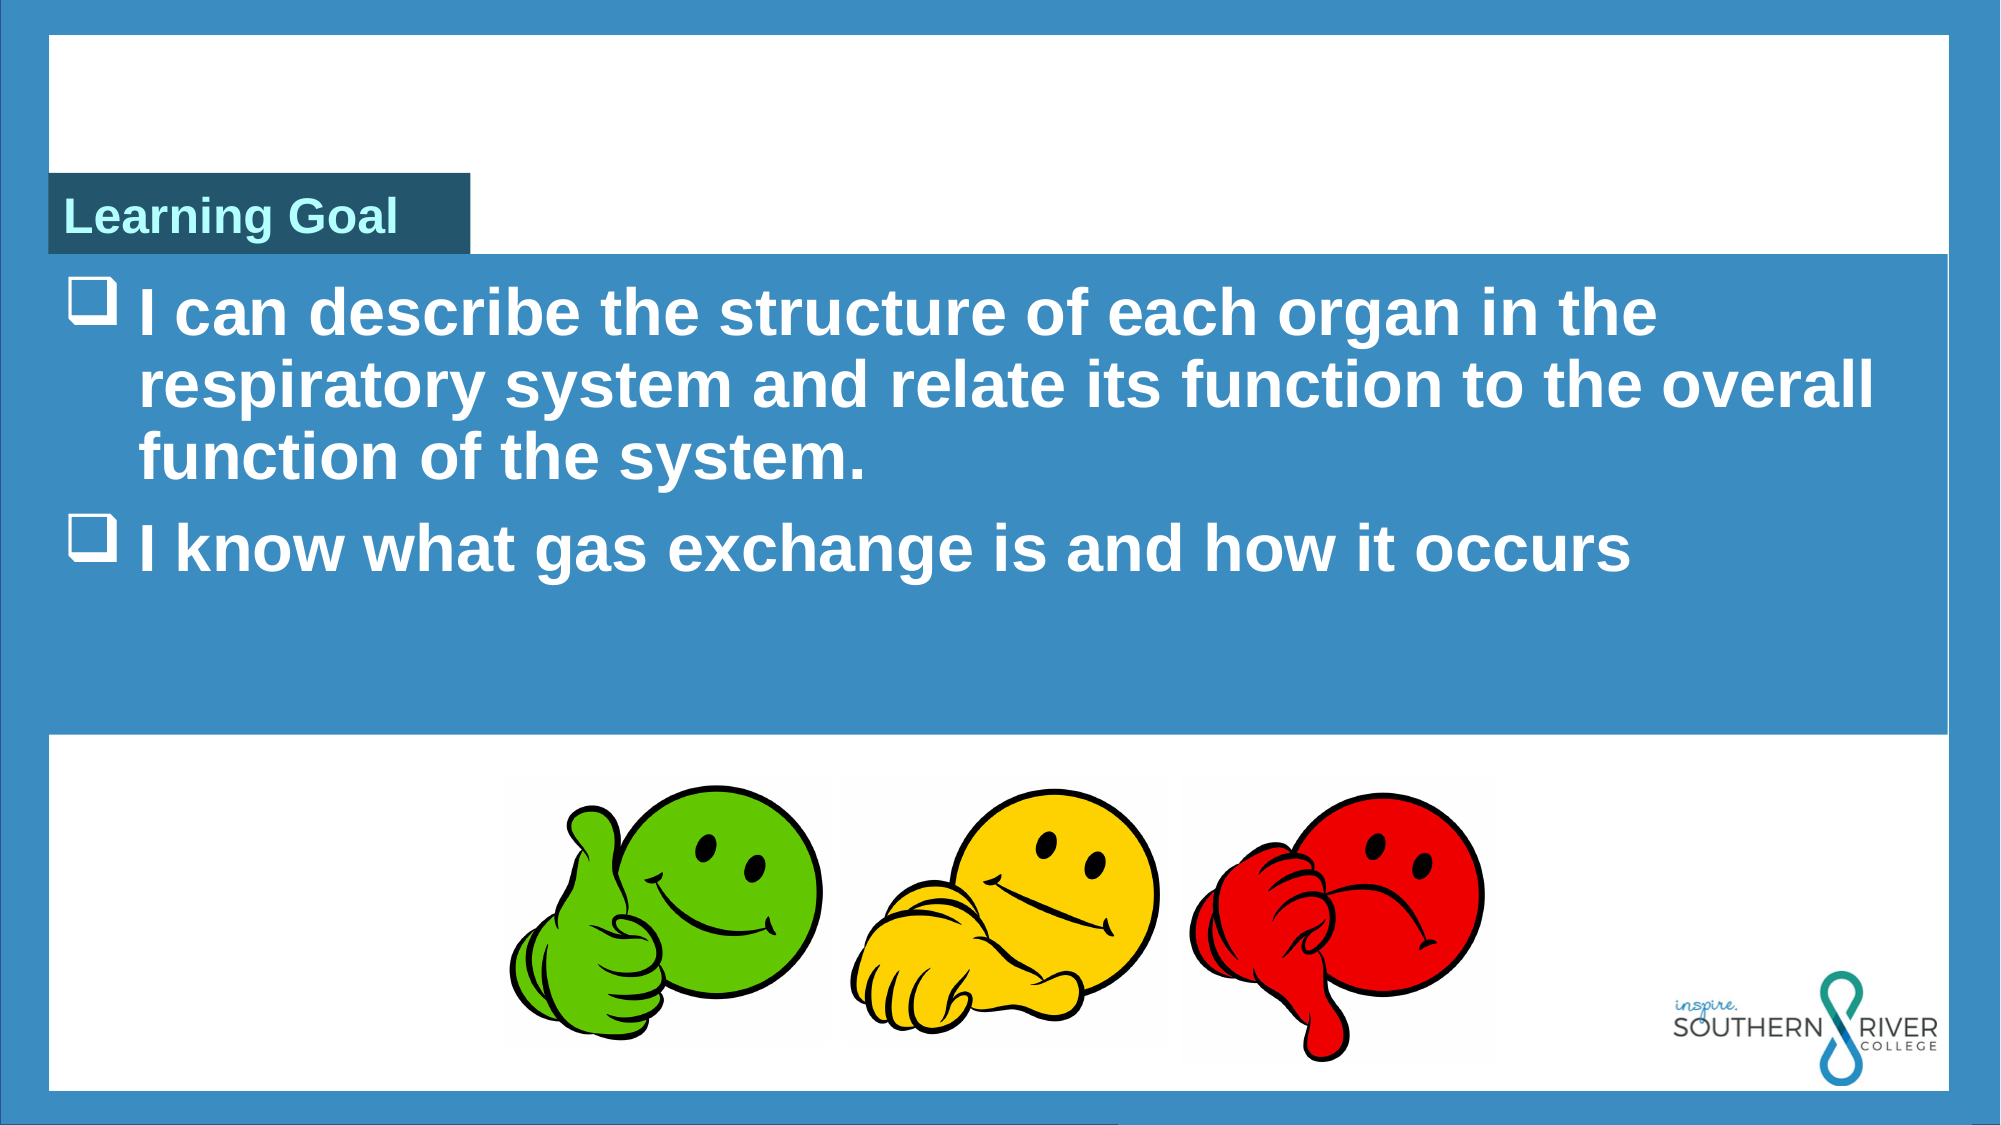

I can describe the structure of each organ in the respiratory system and relate its function to the overall function of the system.
I know what gas exchange is and how it occurs